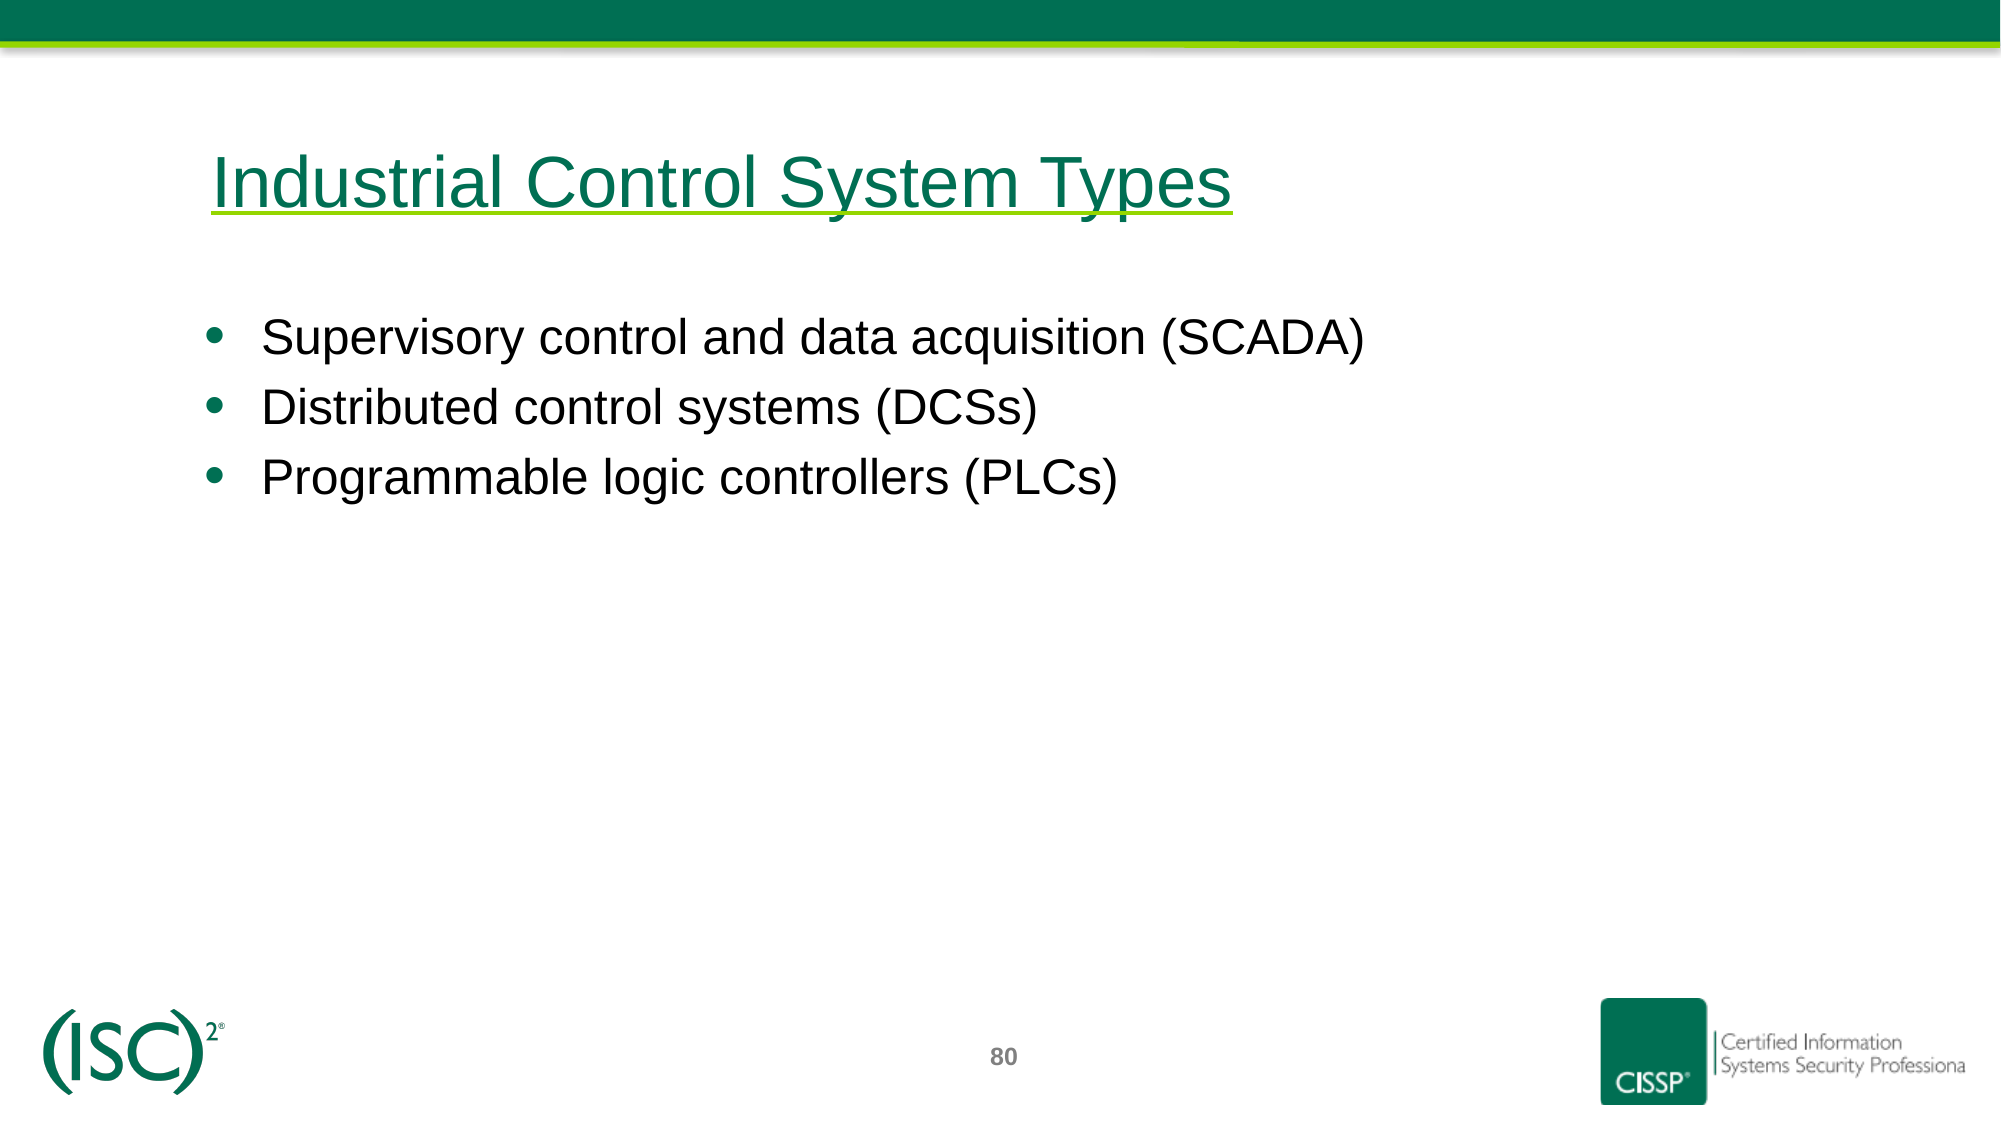

# Industrial Control System Types
Supervisory control and data acquisition (SCADA)
Distributed control systems (DCSs)
Programmable logic controllers (PLCs)